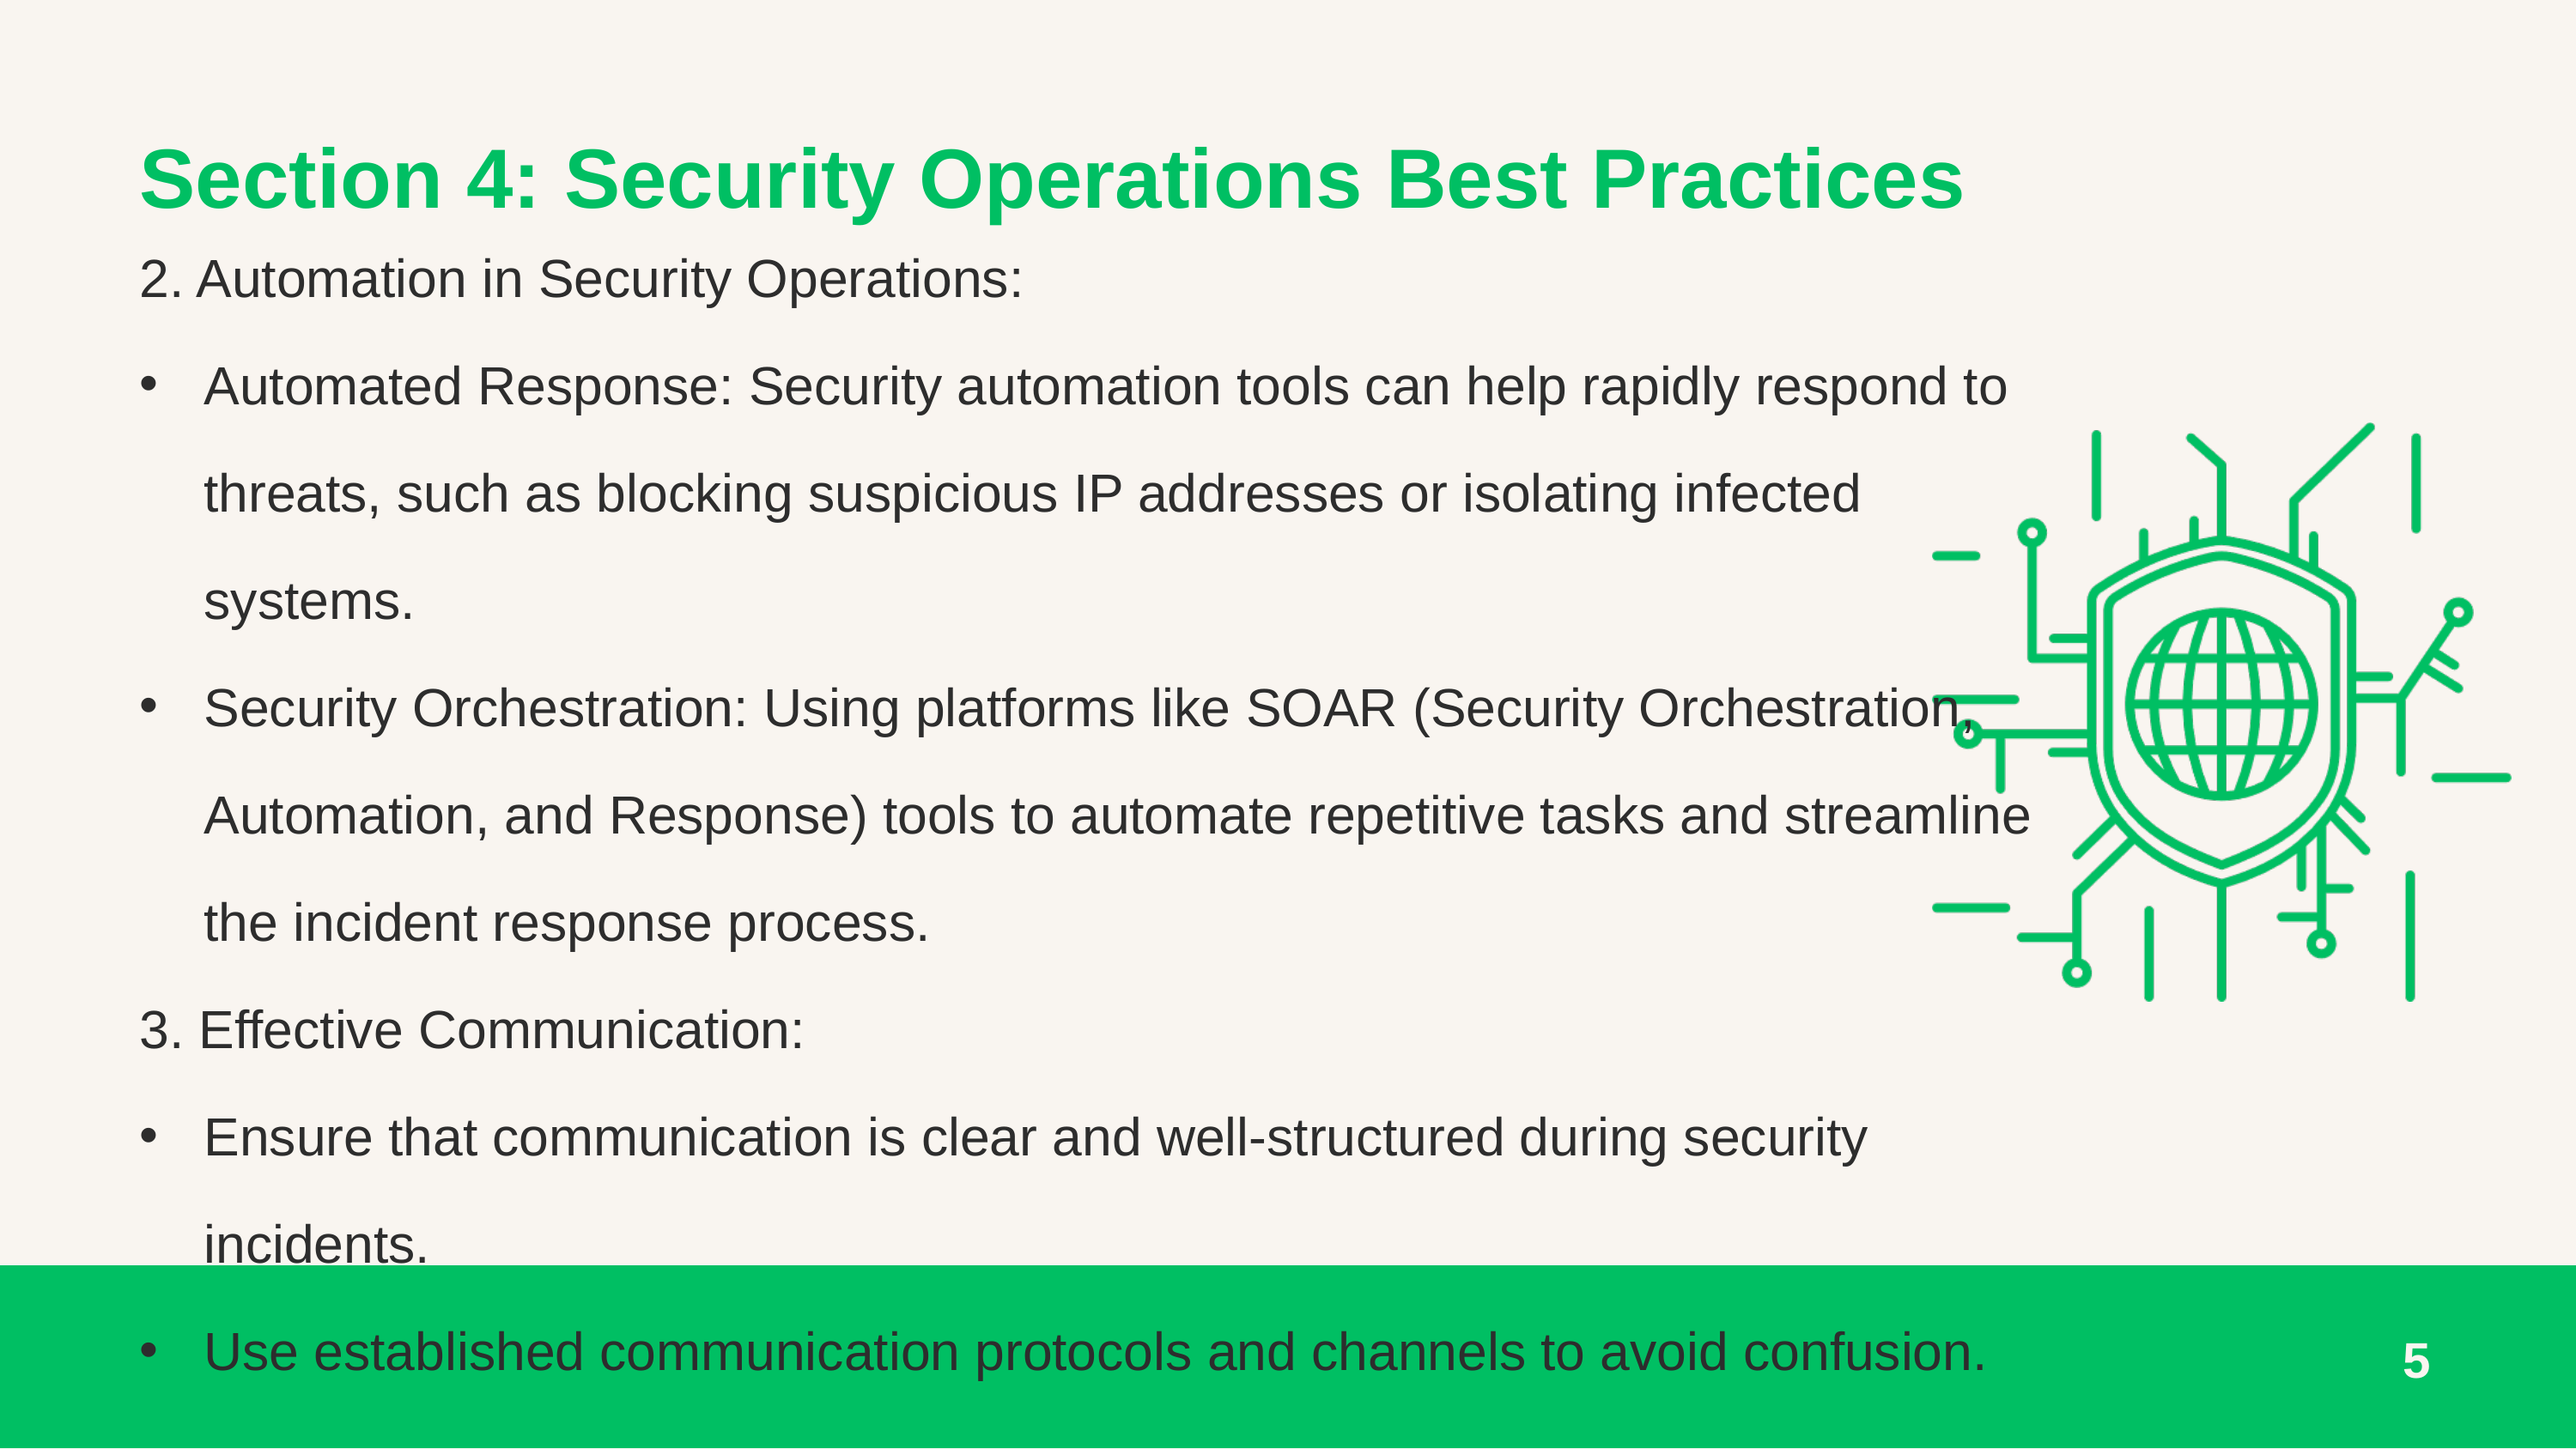

Section 4: Security Operations Best Practices
2. Automation in Security Operations:
Automated Response: Security automation tools can help rapidly respond to threats, such as blocking suspicious IP addresses or isolating infected systems.
Security Orchestration: Using platforms like SOAR (Security Orchestration, Automation, and Response) tools to automate repetitive tasks and streamline the incident response process.
3. Effective Communication:
Ensure that communication is clear and well-structured during security incidents.
Use established communication protocols and channels to avoid confusion.

5